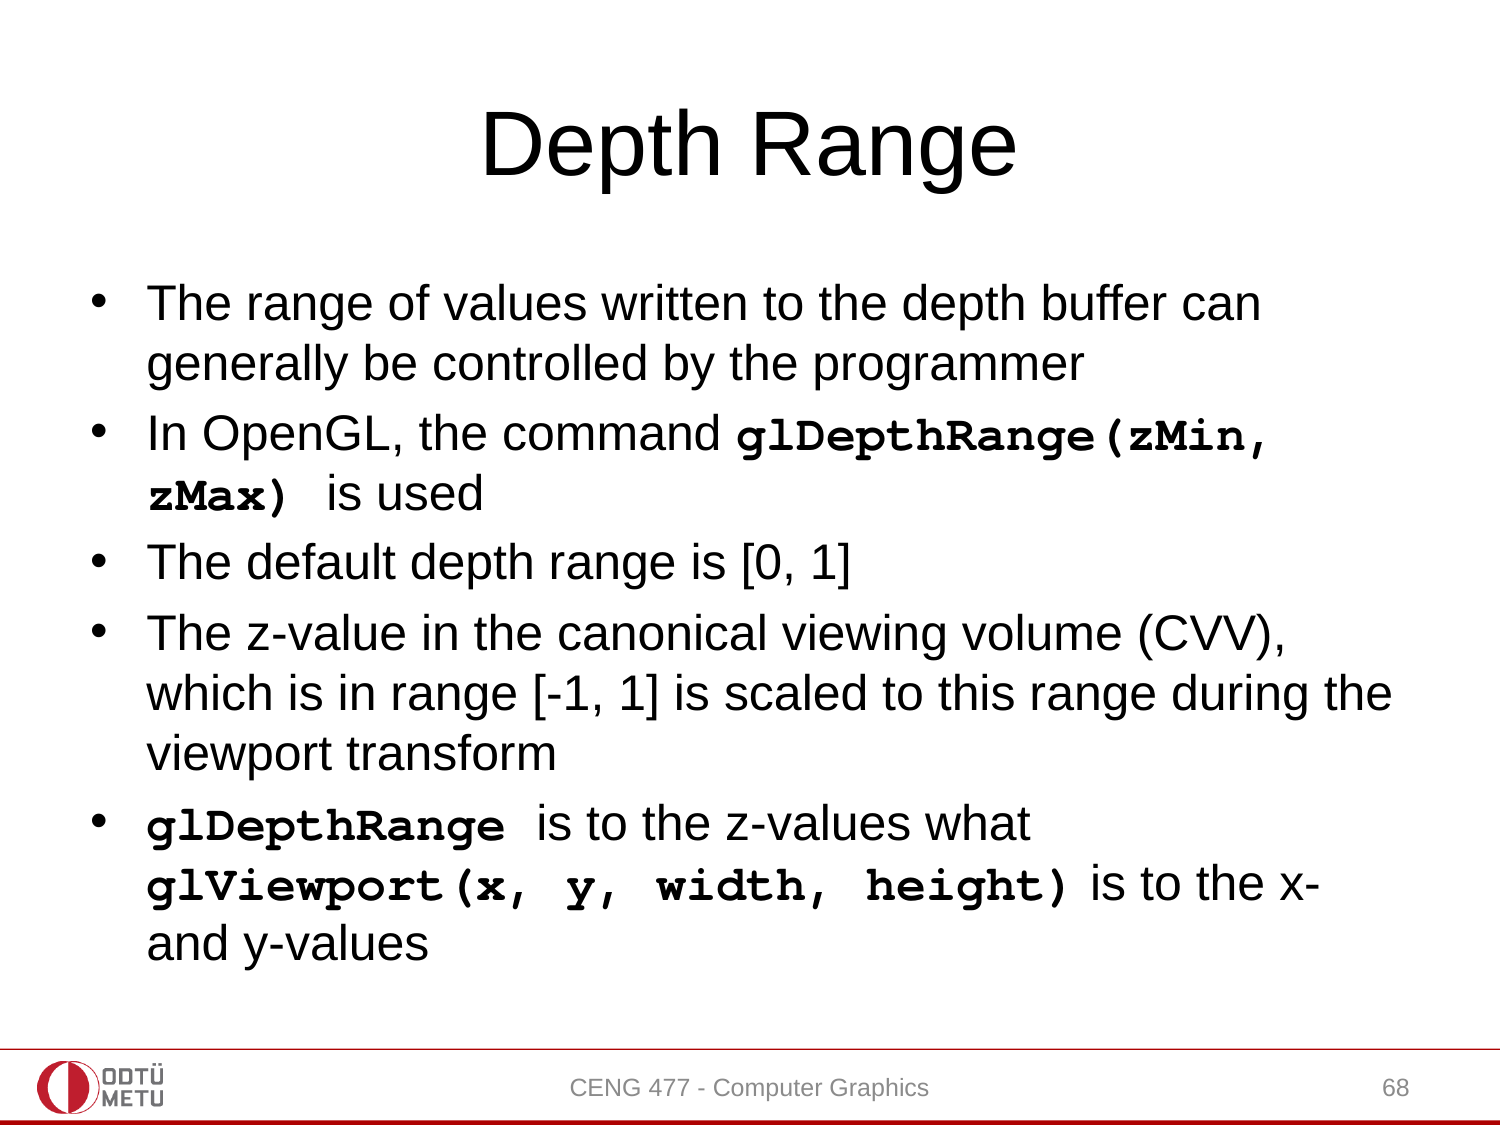

# Depth Range
The range of values written to the depth buffer can generally be controlled by the programmer
In OpenGL, the command glDepthRange(zMin, zMax) is used
The default depth range is [0, 1]
The z-value in the canonical viewing volume (CVV), which is in range [-1, 1] is scaled to this range during the viewport transform
glDepthRange is to the z-values what glViewport(x, y, width, height) is to the x- and y-values

CENG 477 - Computer Graphics
68